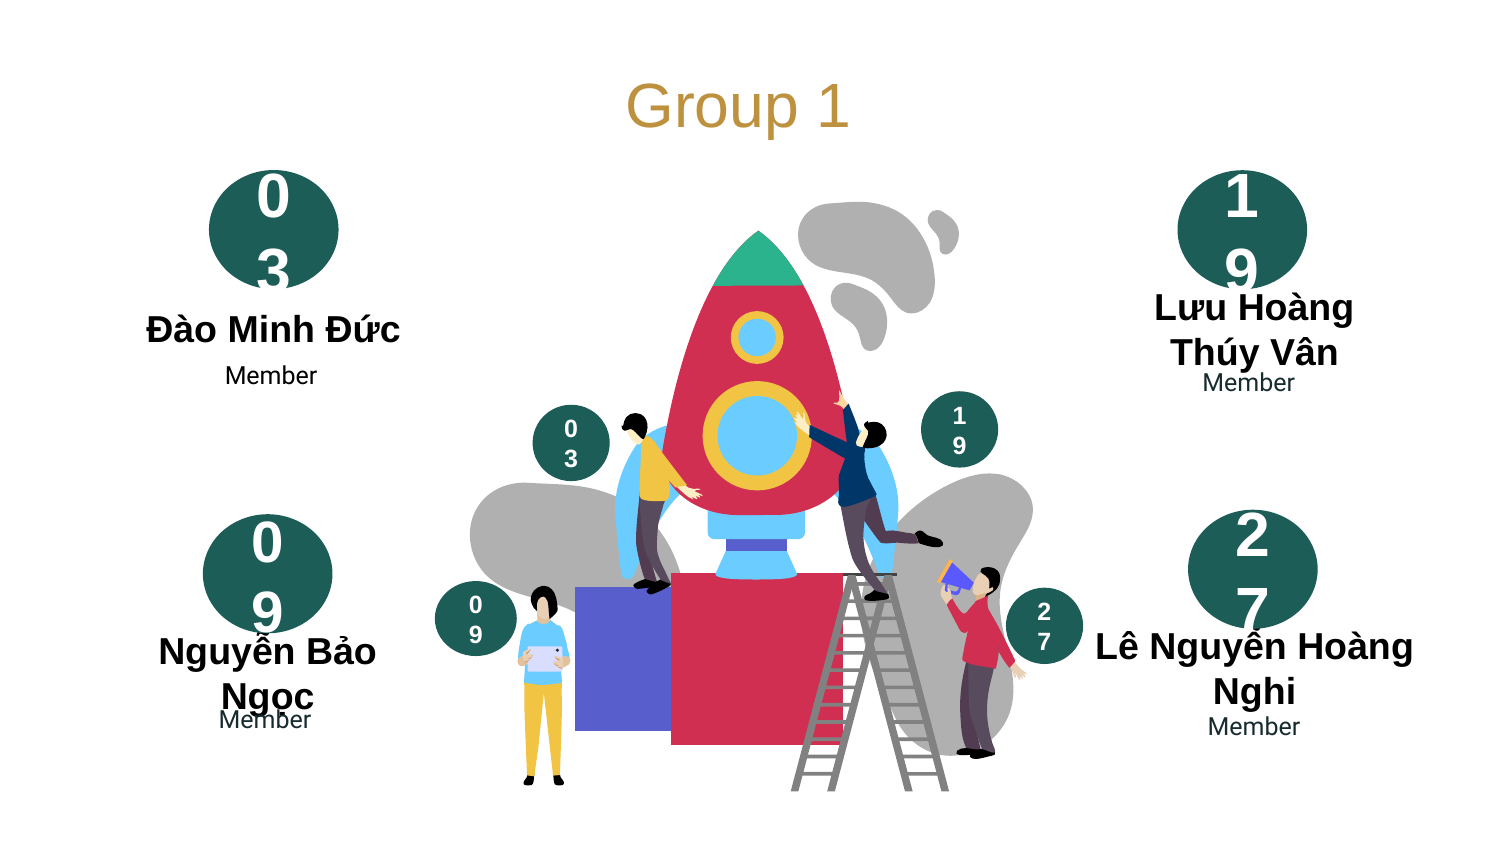

# Group 1
03
Đào Minh Đức
Member
19
Lưu Hoàng Thúy Vân
Member

19
03
27
Lê Nguyễn Hoàng Nghi
Member
09
Nguyễn Bảo Ngọc
Member
09
27